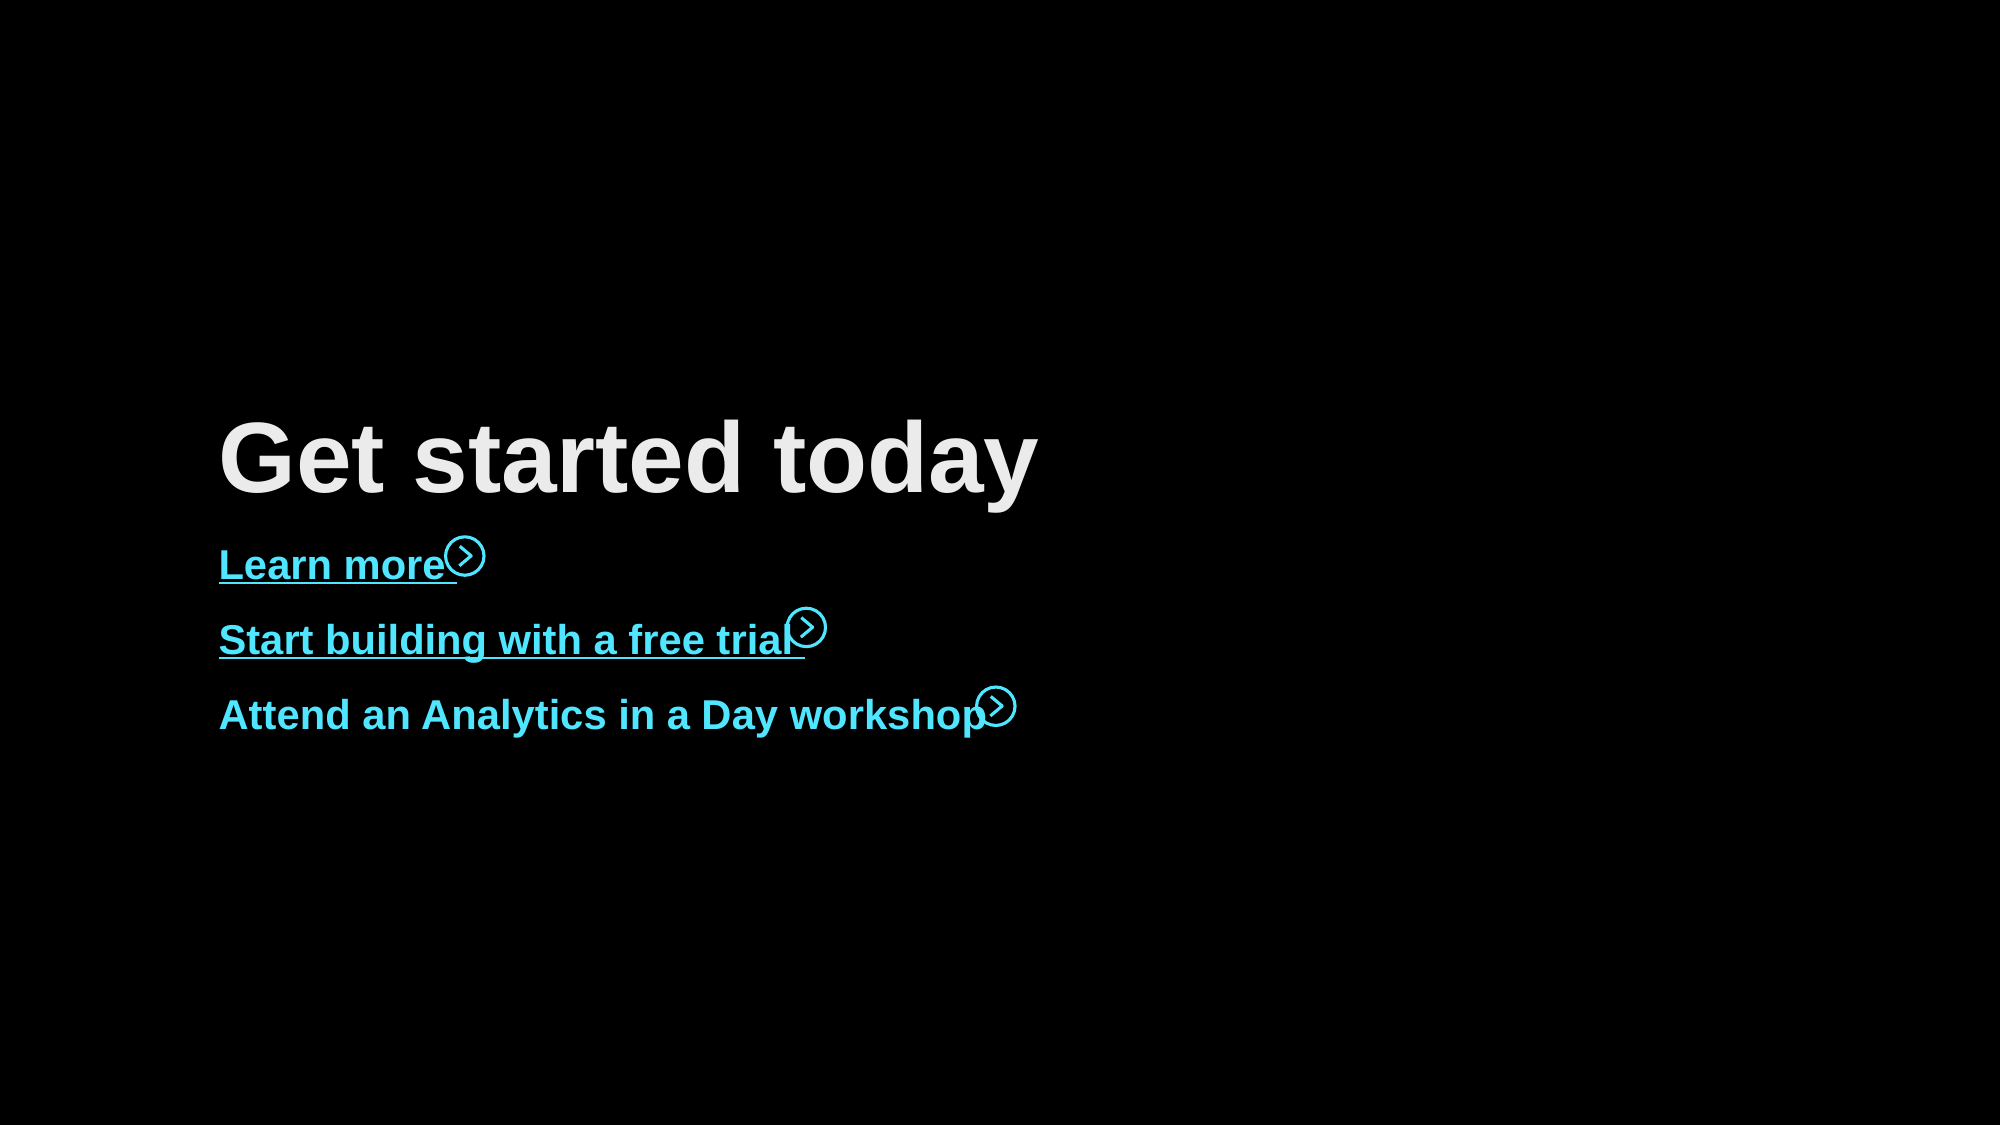

# Get started today Learn more Start building with a free trial Attend an Analytics in a Day workshop